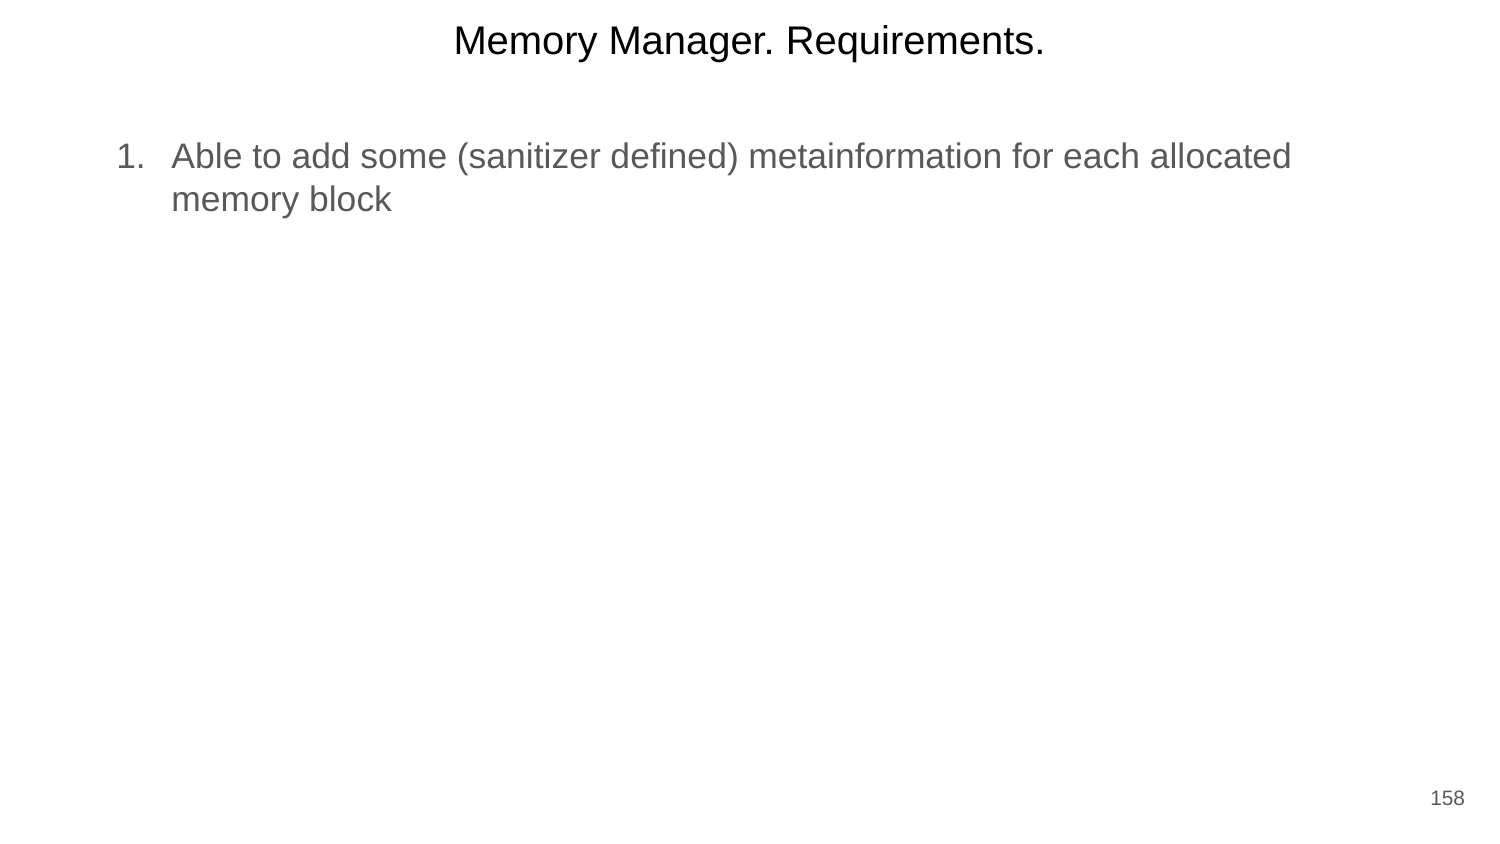

Memory Manager. Requirements.

Able to add some (sanitizer defined) metainformation for each allocated memory block

158